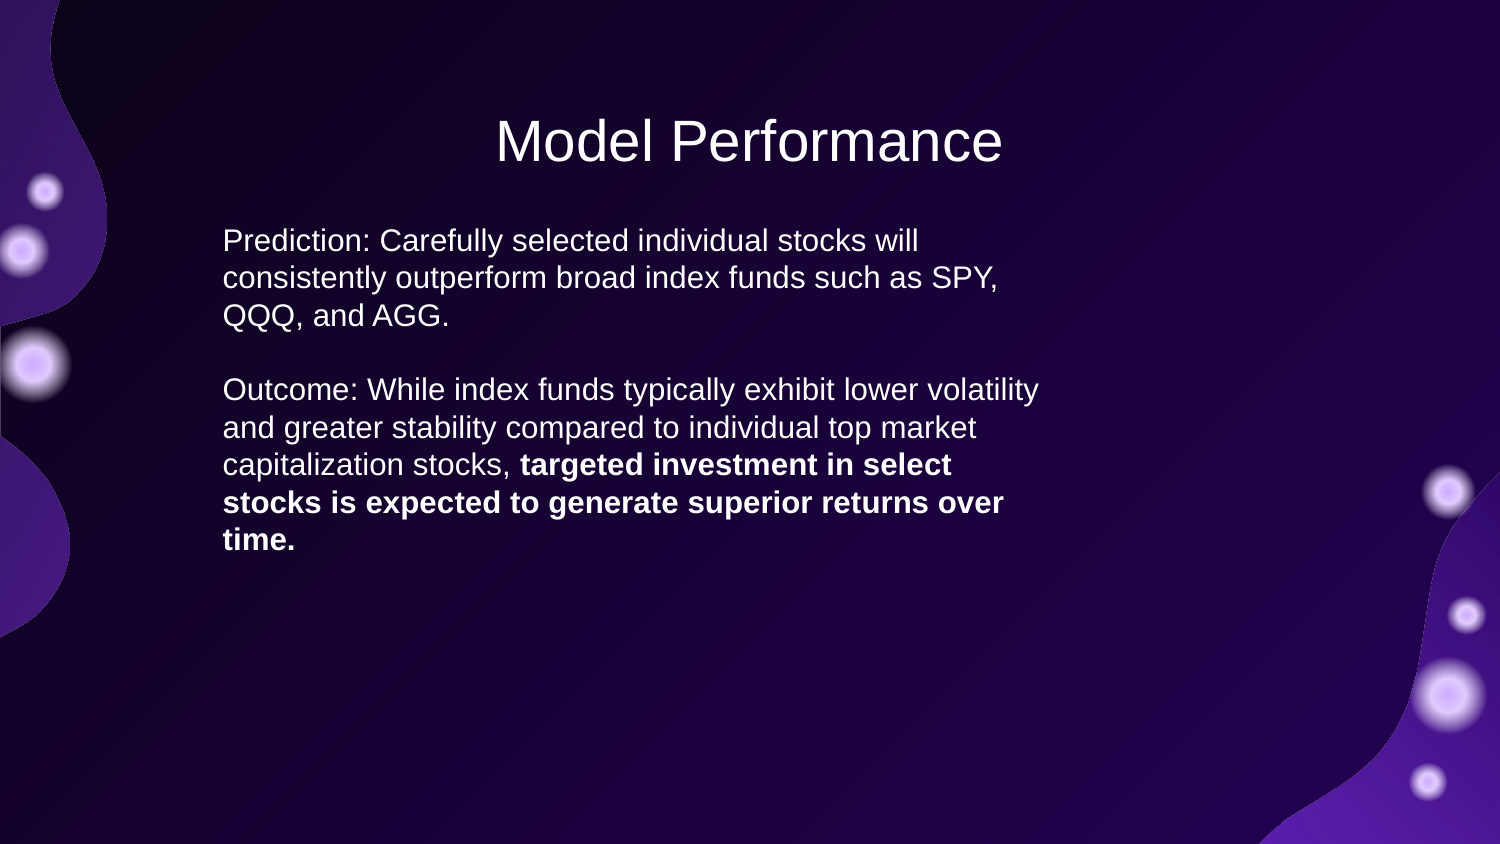

# Model Performance
Prediction: Carefully selected individual stocks will consistently outperform broad index funds such as SPY, QQQ, and AGG.

Outcome: While index funds typically exhibit lower volatility and greater stability compared to individual top market capitalization stocks, targeted investment in select stocks is expected to generate superior returns over time.